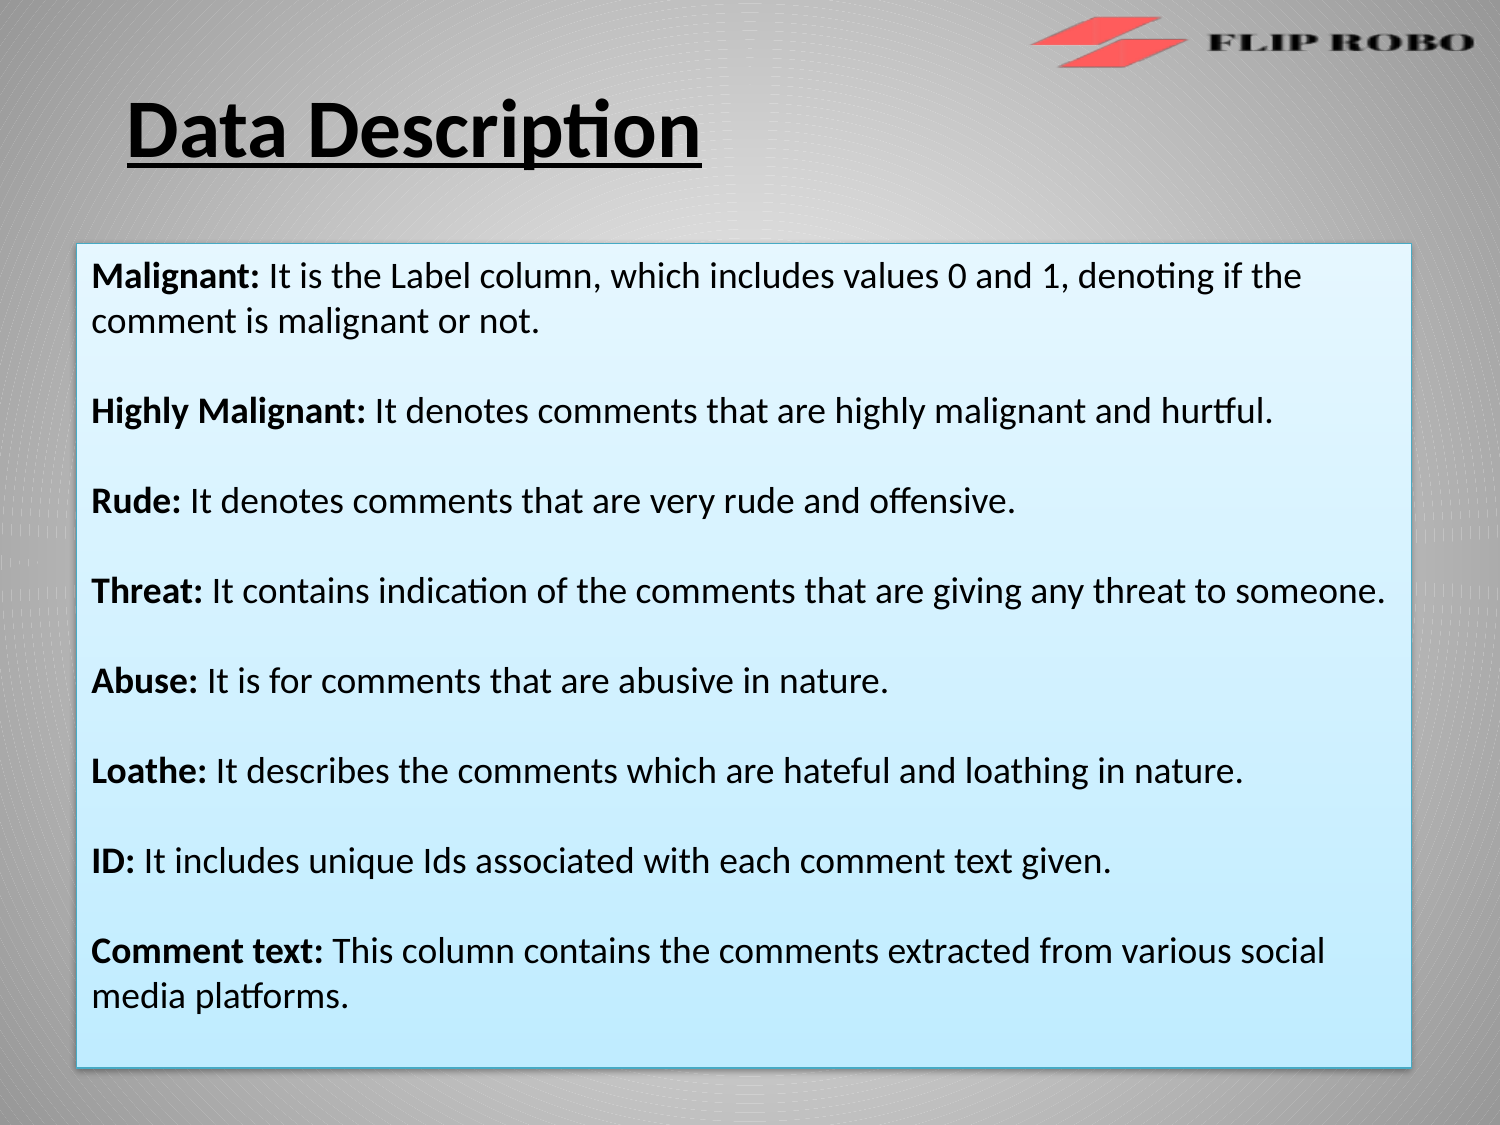

Data Description
Malignant: It is the Label column, which includes values 0 and 1, denoting if the comment is malignant or not.

Highly Malignant: It denotes comments that are highly malignant and hurtful.

Rude: It denotes comments that are very rude and offensive.

Threat: It contains indication of the comments that are giving any threat to someone.
Abuse: It is for comments that are abusive in nature.

Loathe: It describes the comments which are hateful and loathing in nature.

ID: It includes unique Ids associated with each comment text given.

Comment text: This column contains the comments extracted from various social media platforms.